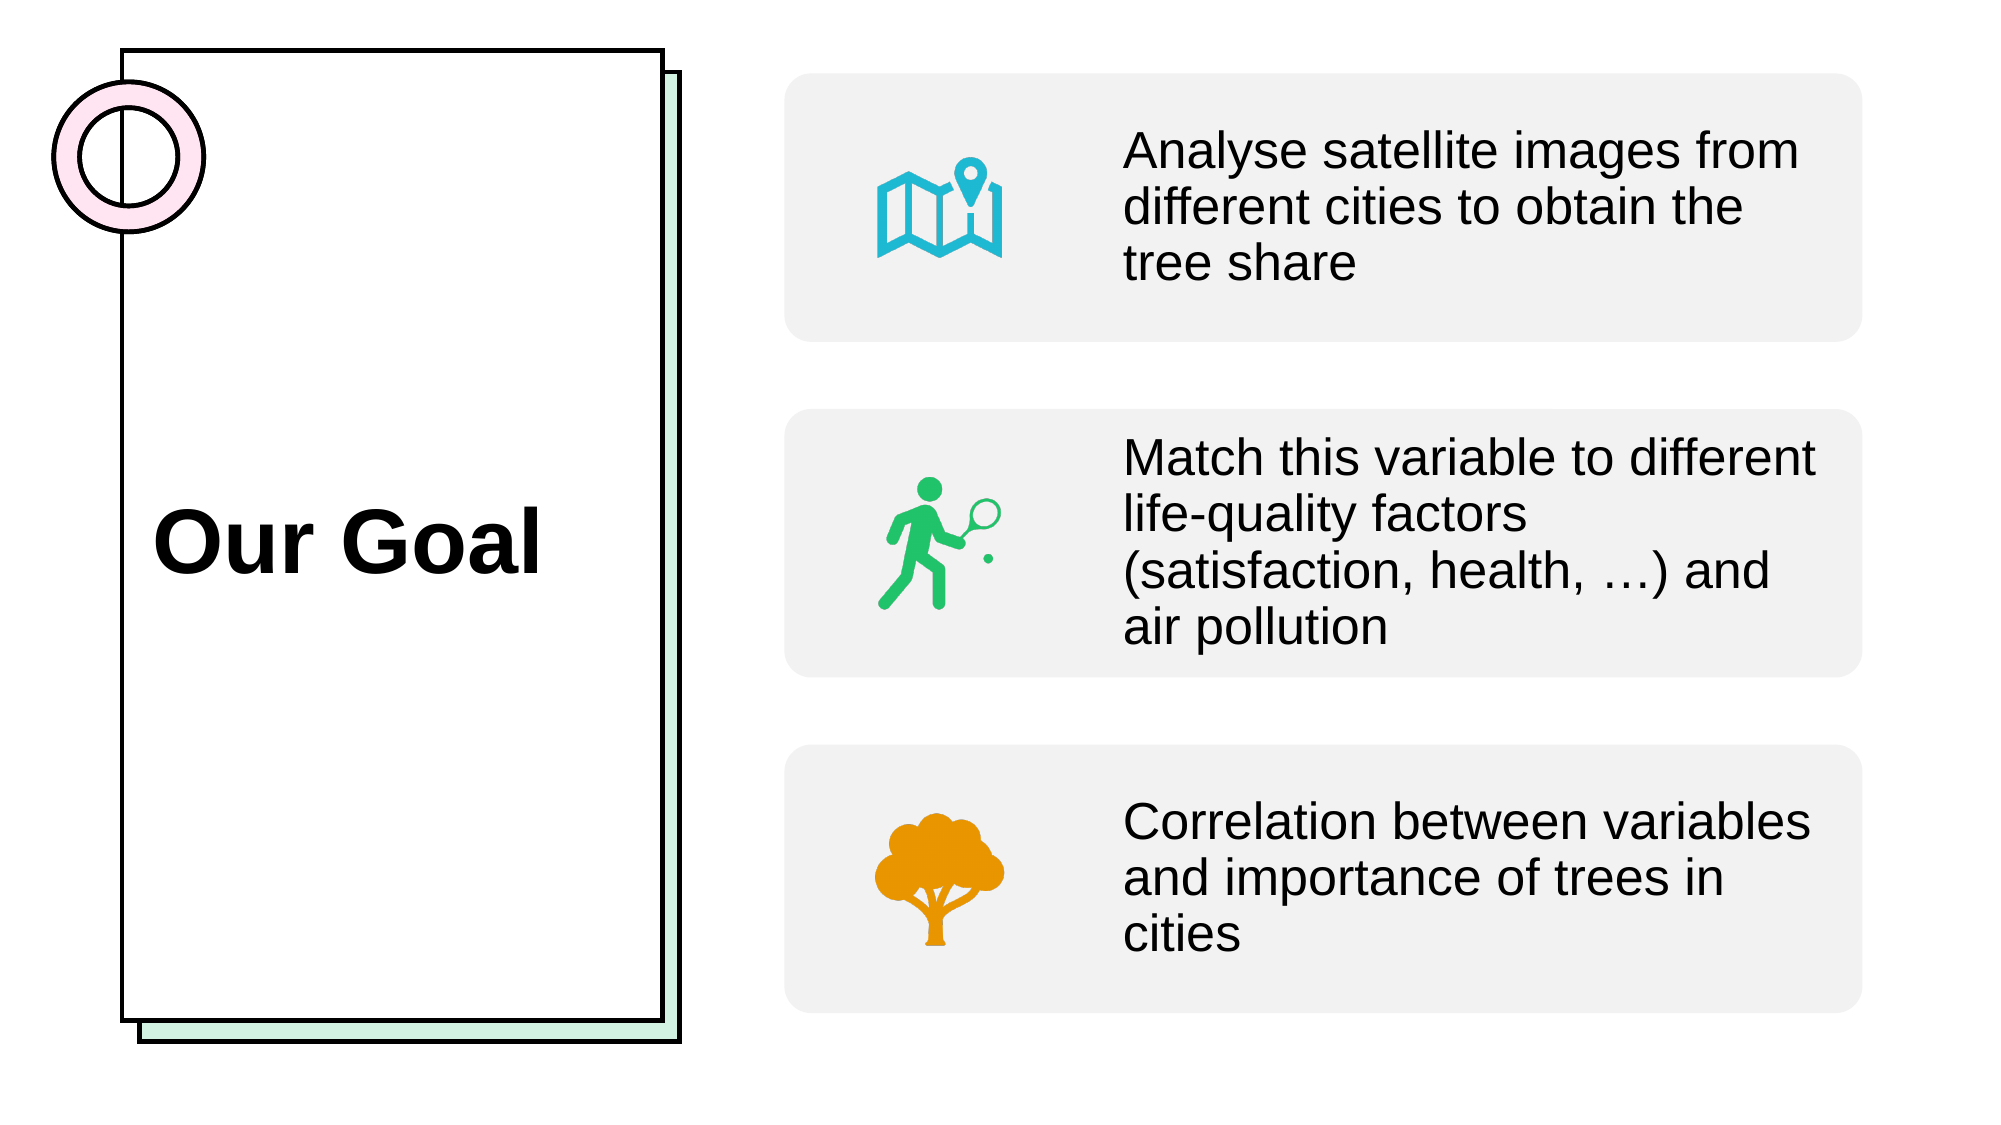

Analyse satellite images from different cities to obtain the tree share
Match this variable to different life-quality factors (satisfaction, health, …) and air pollution
Correlation between variables and importance of trees in cities

# Our Goal